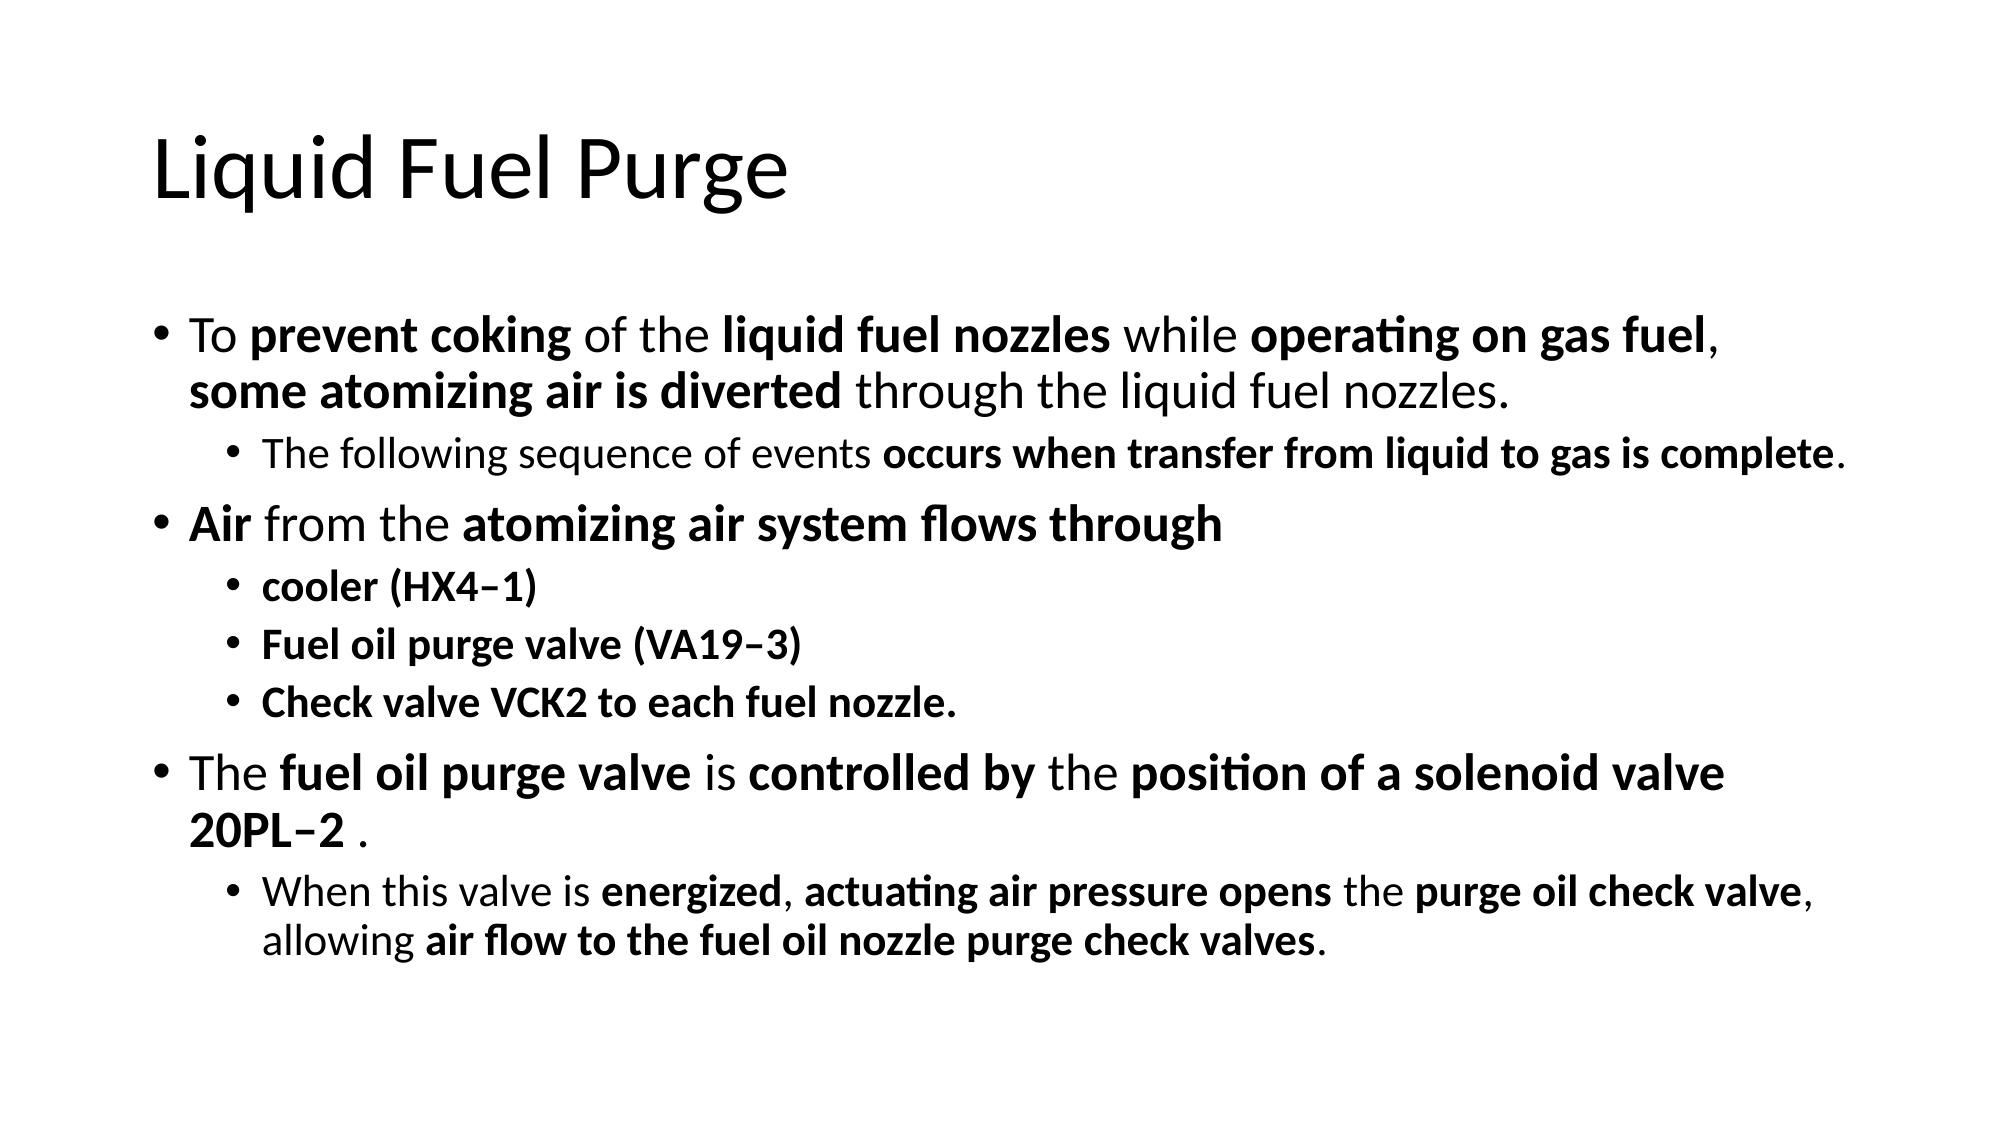

# Liquid Fuel Purge
To prevent coking of the liquid fuel nozzles while operating on gas fuel, some atomizing air is diverted through the liquid fuel nozzles.
The following sequence of events occurs when transfer from liquid to gas is complete.
Air from the atomizing air system flows through
cooler (HX4–1)
Fuel oil purge valve (VA19–3)
Check valve VCK2 to each fuel nozzle.
The fuel oil purge valve is controlled by the position of a solenoid valve 20PL–2 .
When this valve is energized, actuating air pressure opens the purge oil check valve, allowing air flow to the fuel oil nozzle purge check valves.